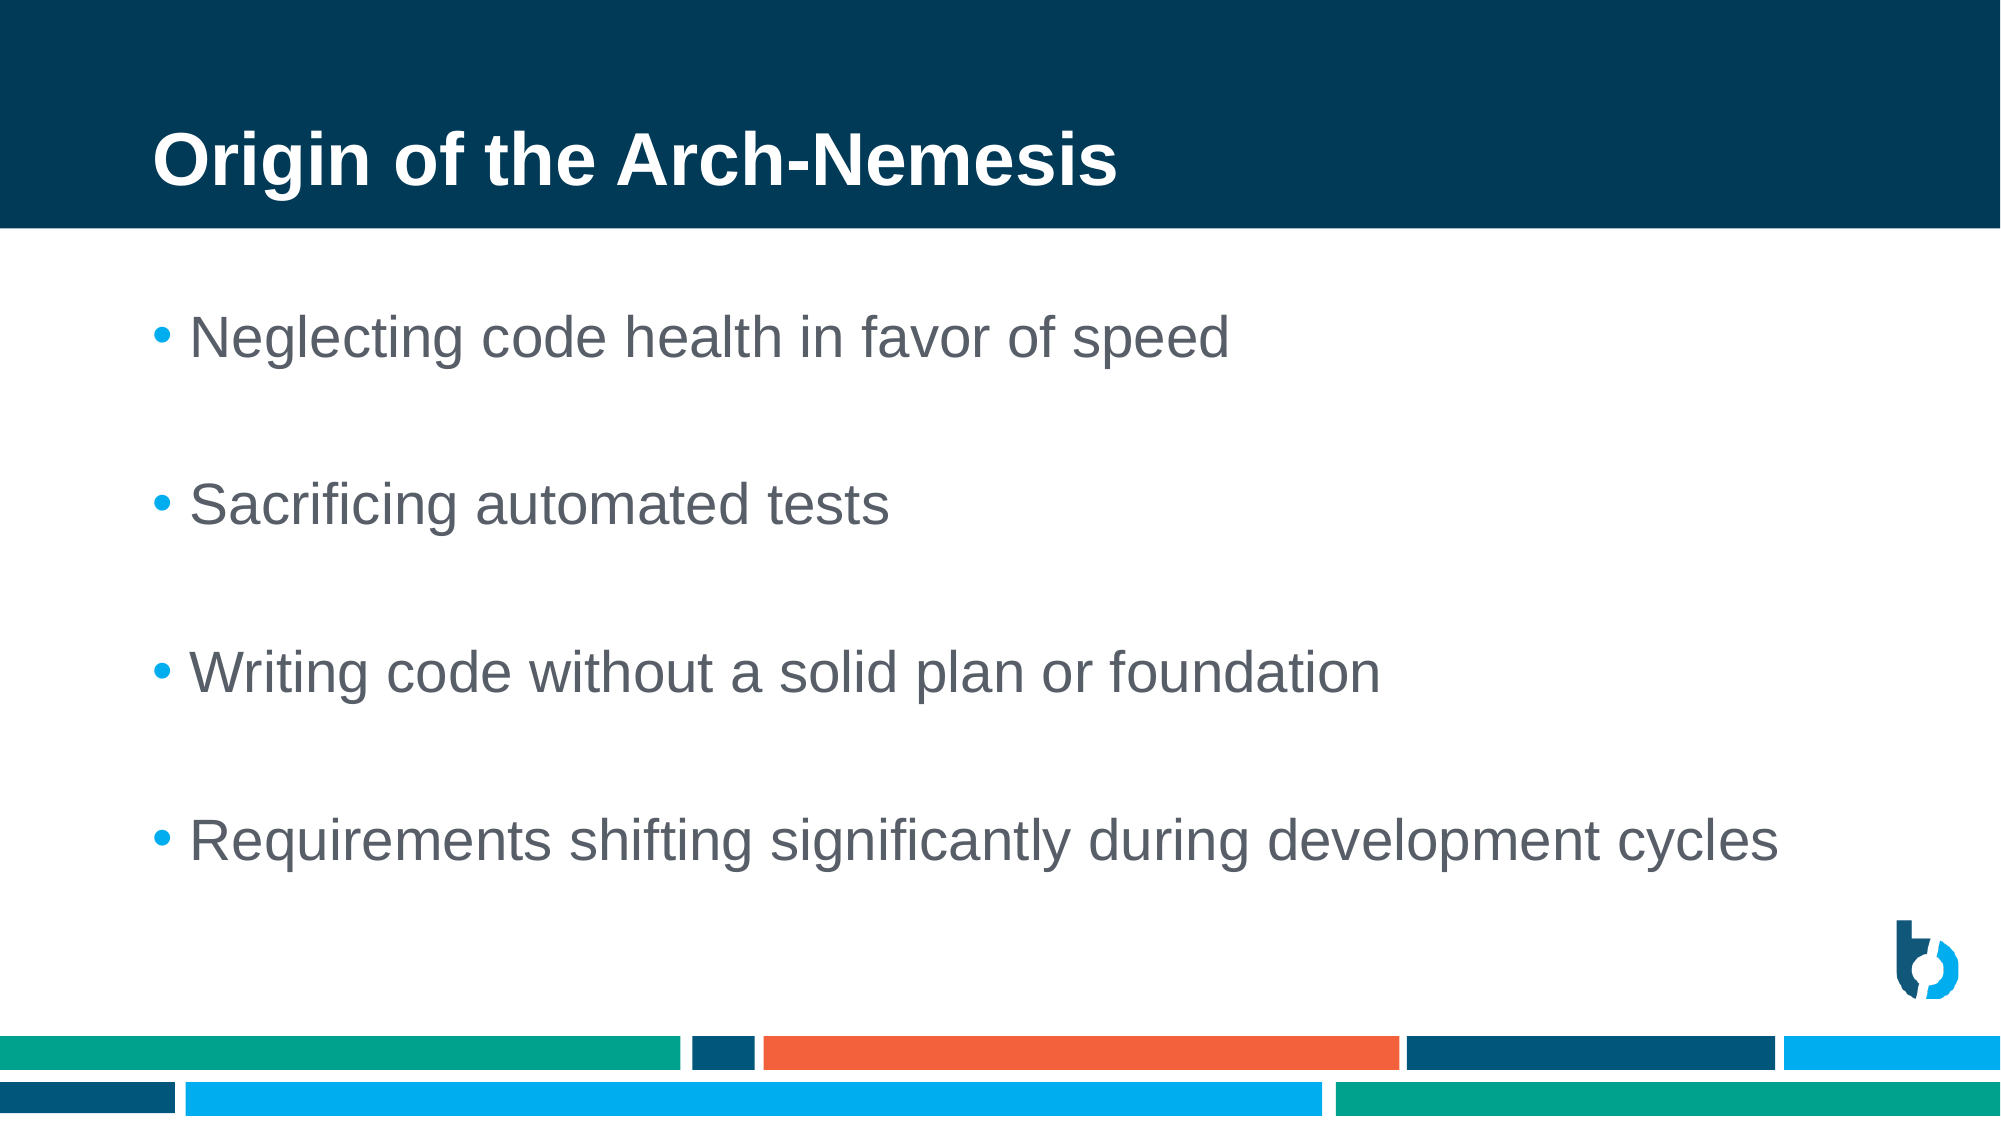

# Origin of the Arch-Nemesis
Neglecting code health in favor of speed

Sacrificing automated tests

Writing code without a solid plan or foundation

Requirements shifting significantly during development cycles